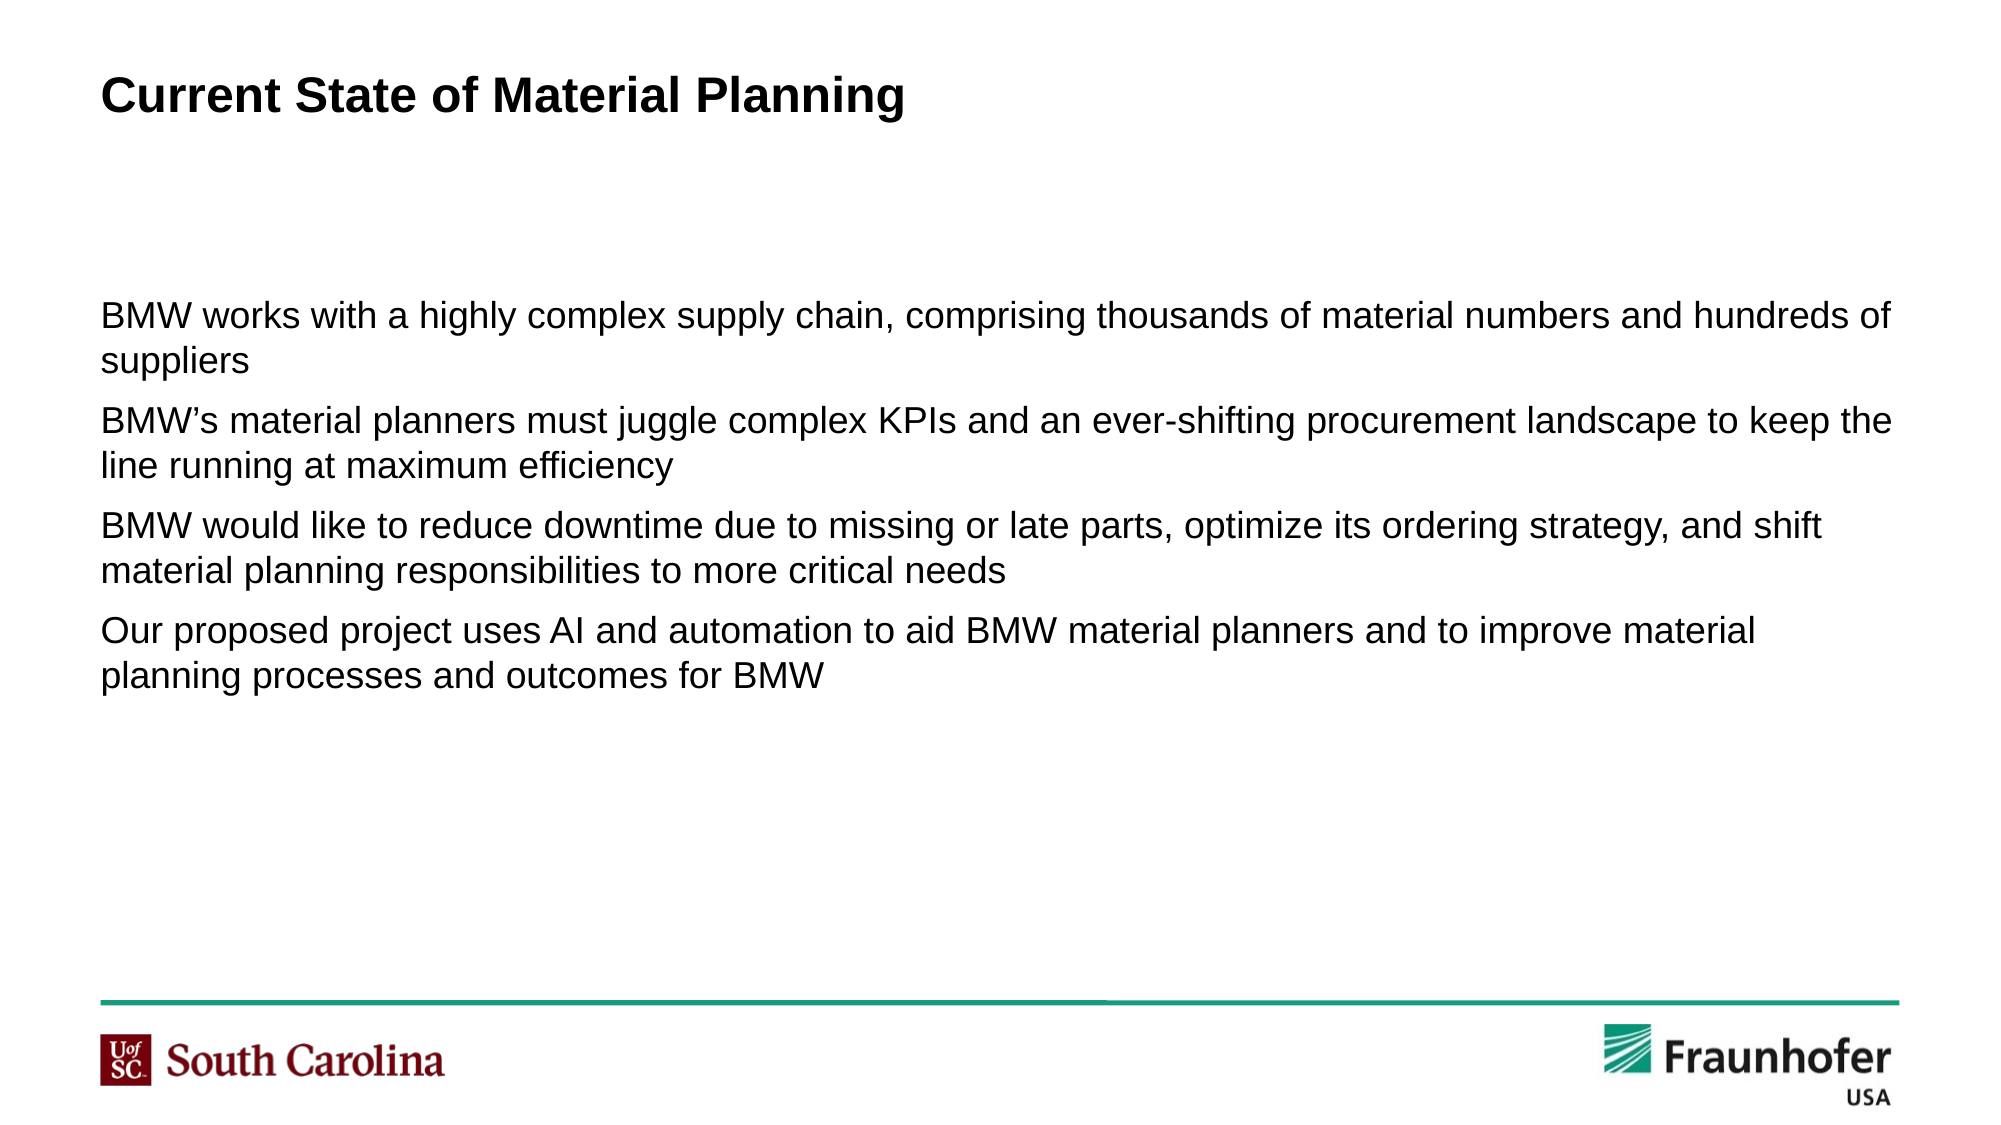

# Current State of Material Planning
BMW works with a highly complex supply chain, comprising thousands of material numbers and hundreds of suppliers
BMW’s material planners must juggle complex KPIs and an ever-shifting procurement landscape to keep the line running at maximum efficiency
BMW would like to reduce downtime due to missing or late parts, optimize its ordering strategy, and shift material planning responsibilities to more critical needs
Our proposed project uses AI and automation to aid BMW material planners and to improve material planning processes and outcomes for BMW